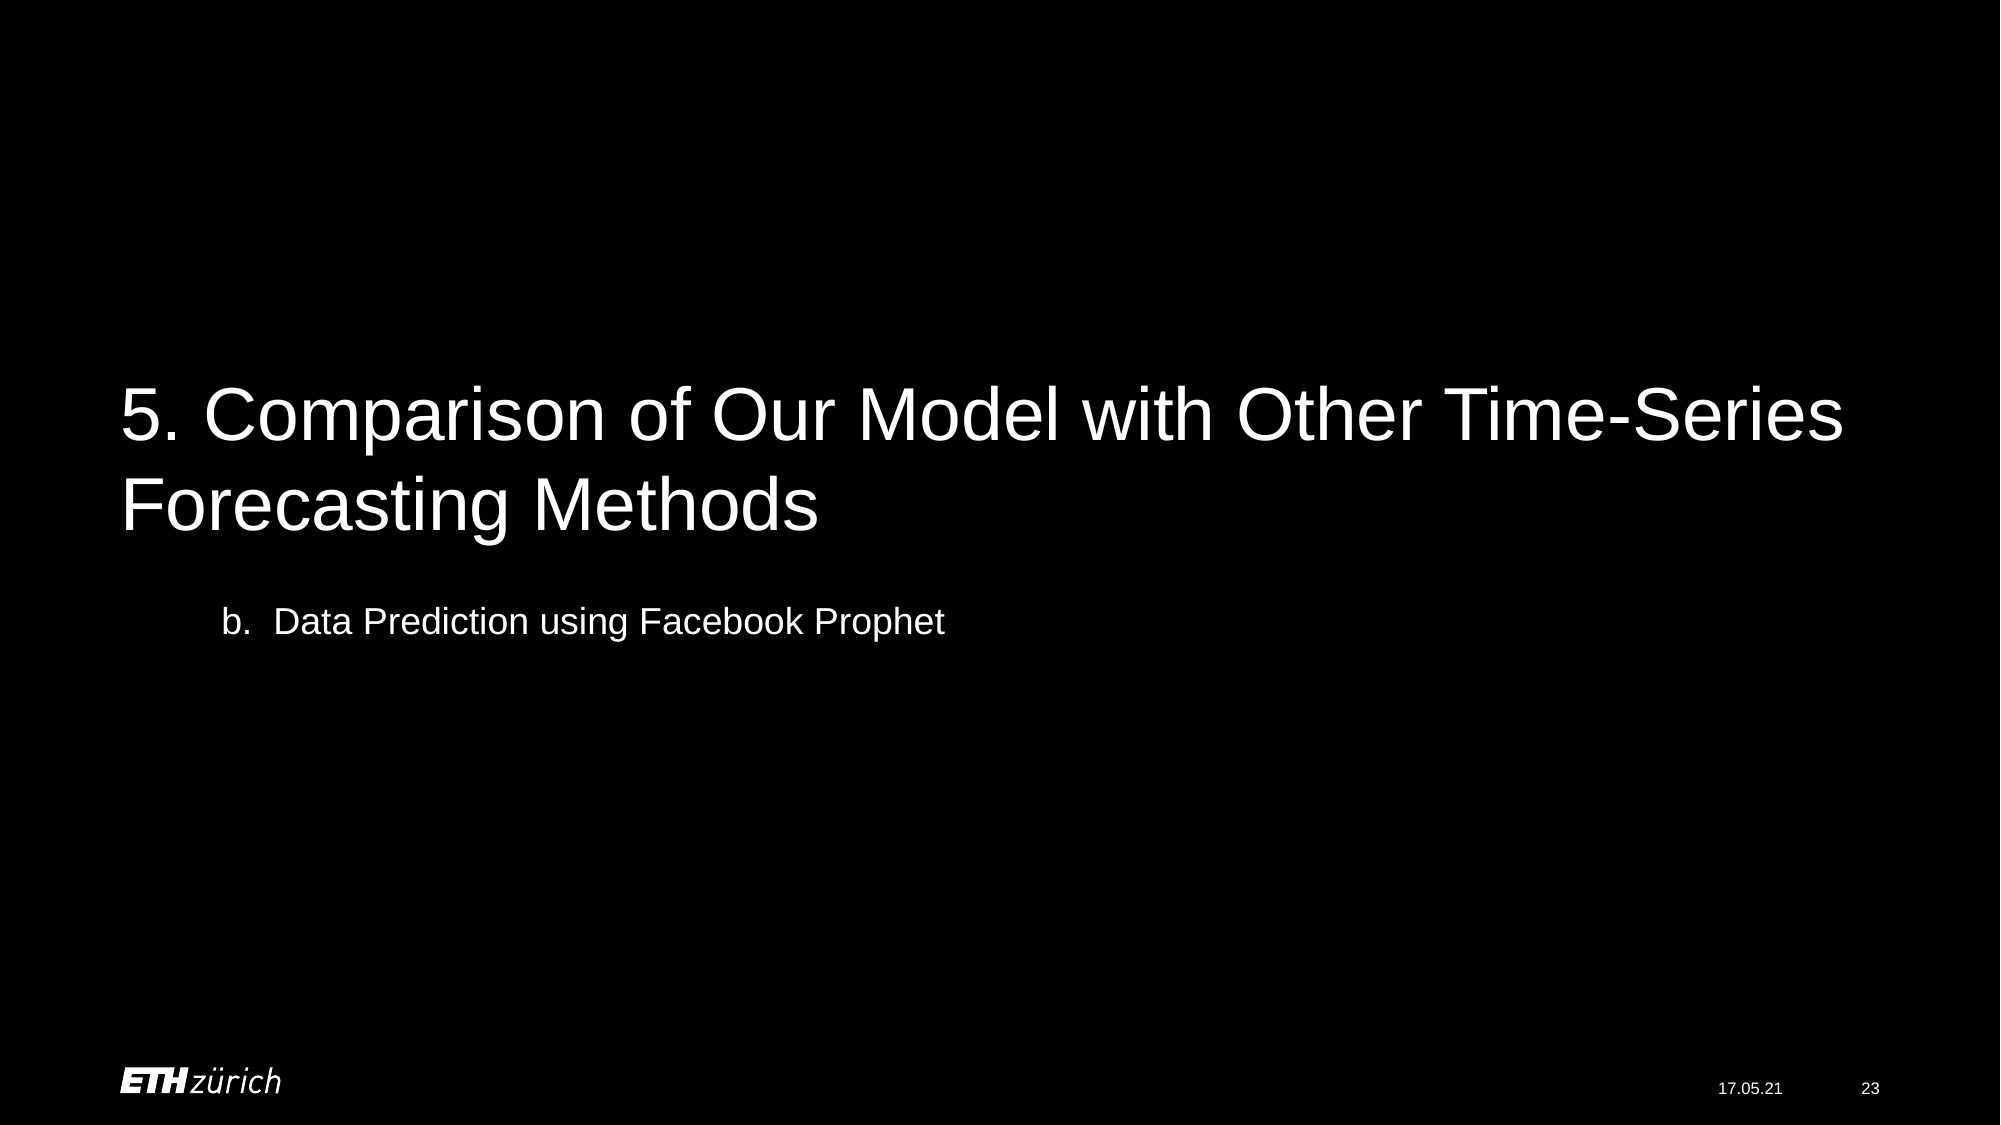

# 5. Comparison of Our Model with Other Time-Series Forecasting Methods
b.  Data Prediction using Facebook Prophet
17.05.21
23